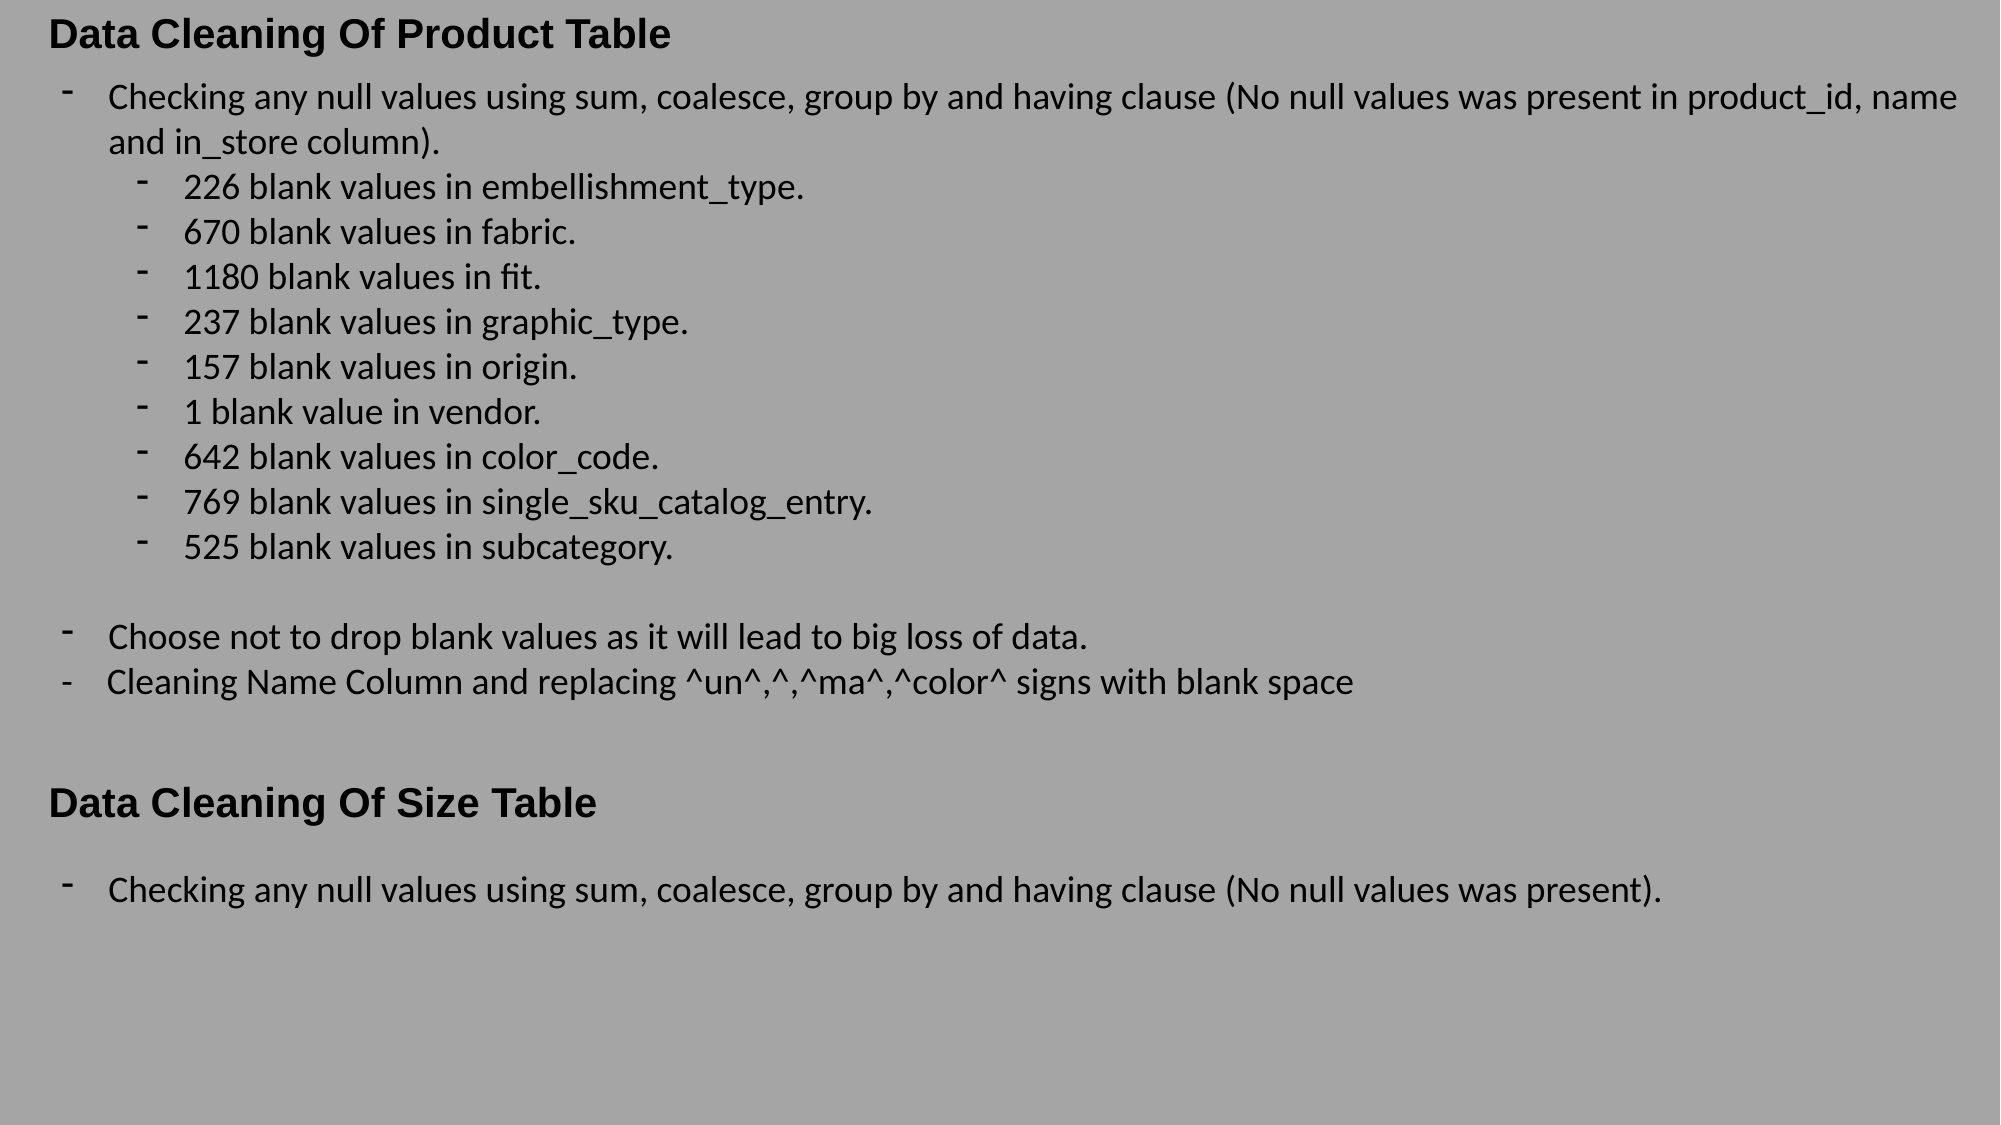

Data Cleaning Of Product Table
Checking any null values using sum, coalesce, group by and having clause (No null values was present in product_id, name and in_store column).
226 blank values in embellishment_type.
670 blank values in fabric.
1180 blank values in fit.
237 blank values in graphic_type.
157 blank values in origin.
1 blank value in vendor.
642 blank values in color_code.
769 blank values in single_sku_catalog_entry.
525 blank values in subcategory.

Choose not to drop blank values as it will lead to big loss of data.
-    Cleaning Name Column and replacing ^un^,^,^ma^,^color^ signs with blank space

Data Cleaning Of Size Table
Checking any null values using sum, coalesce, group by and having clause (No null values was present).